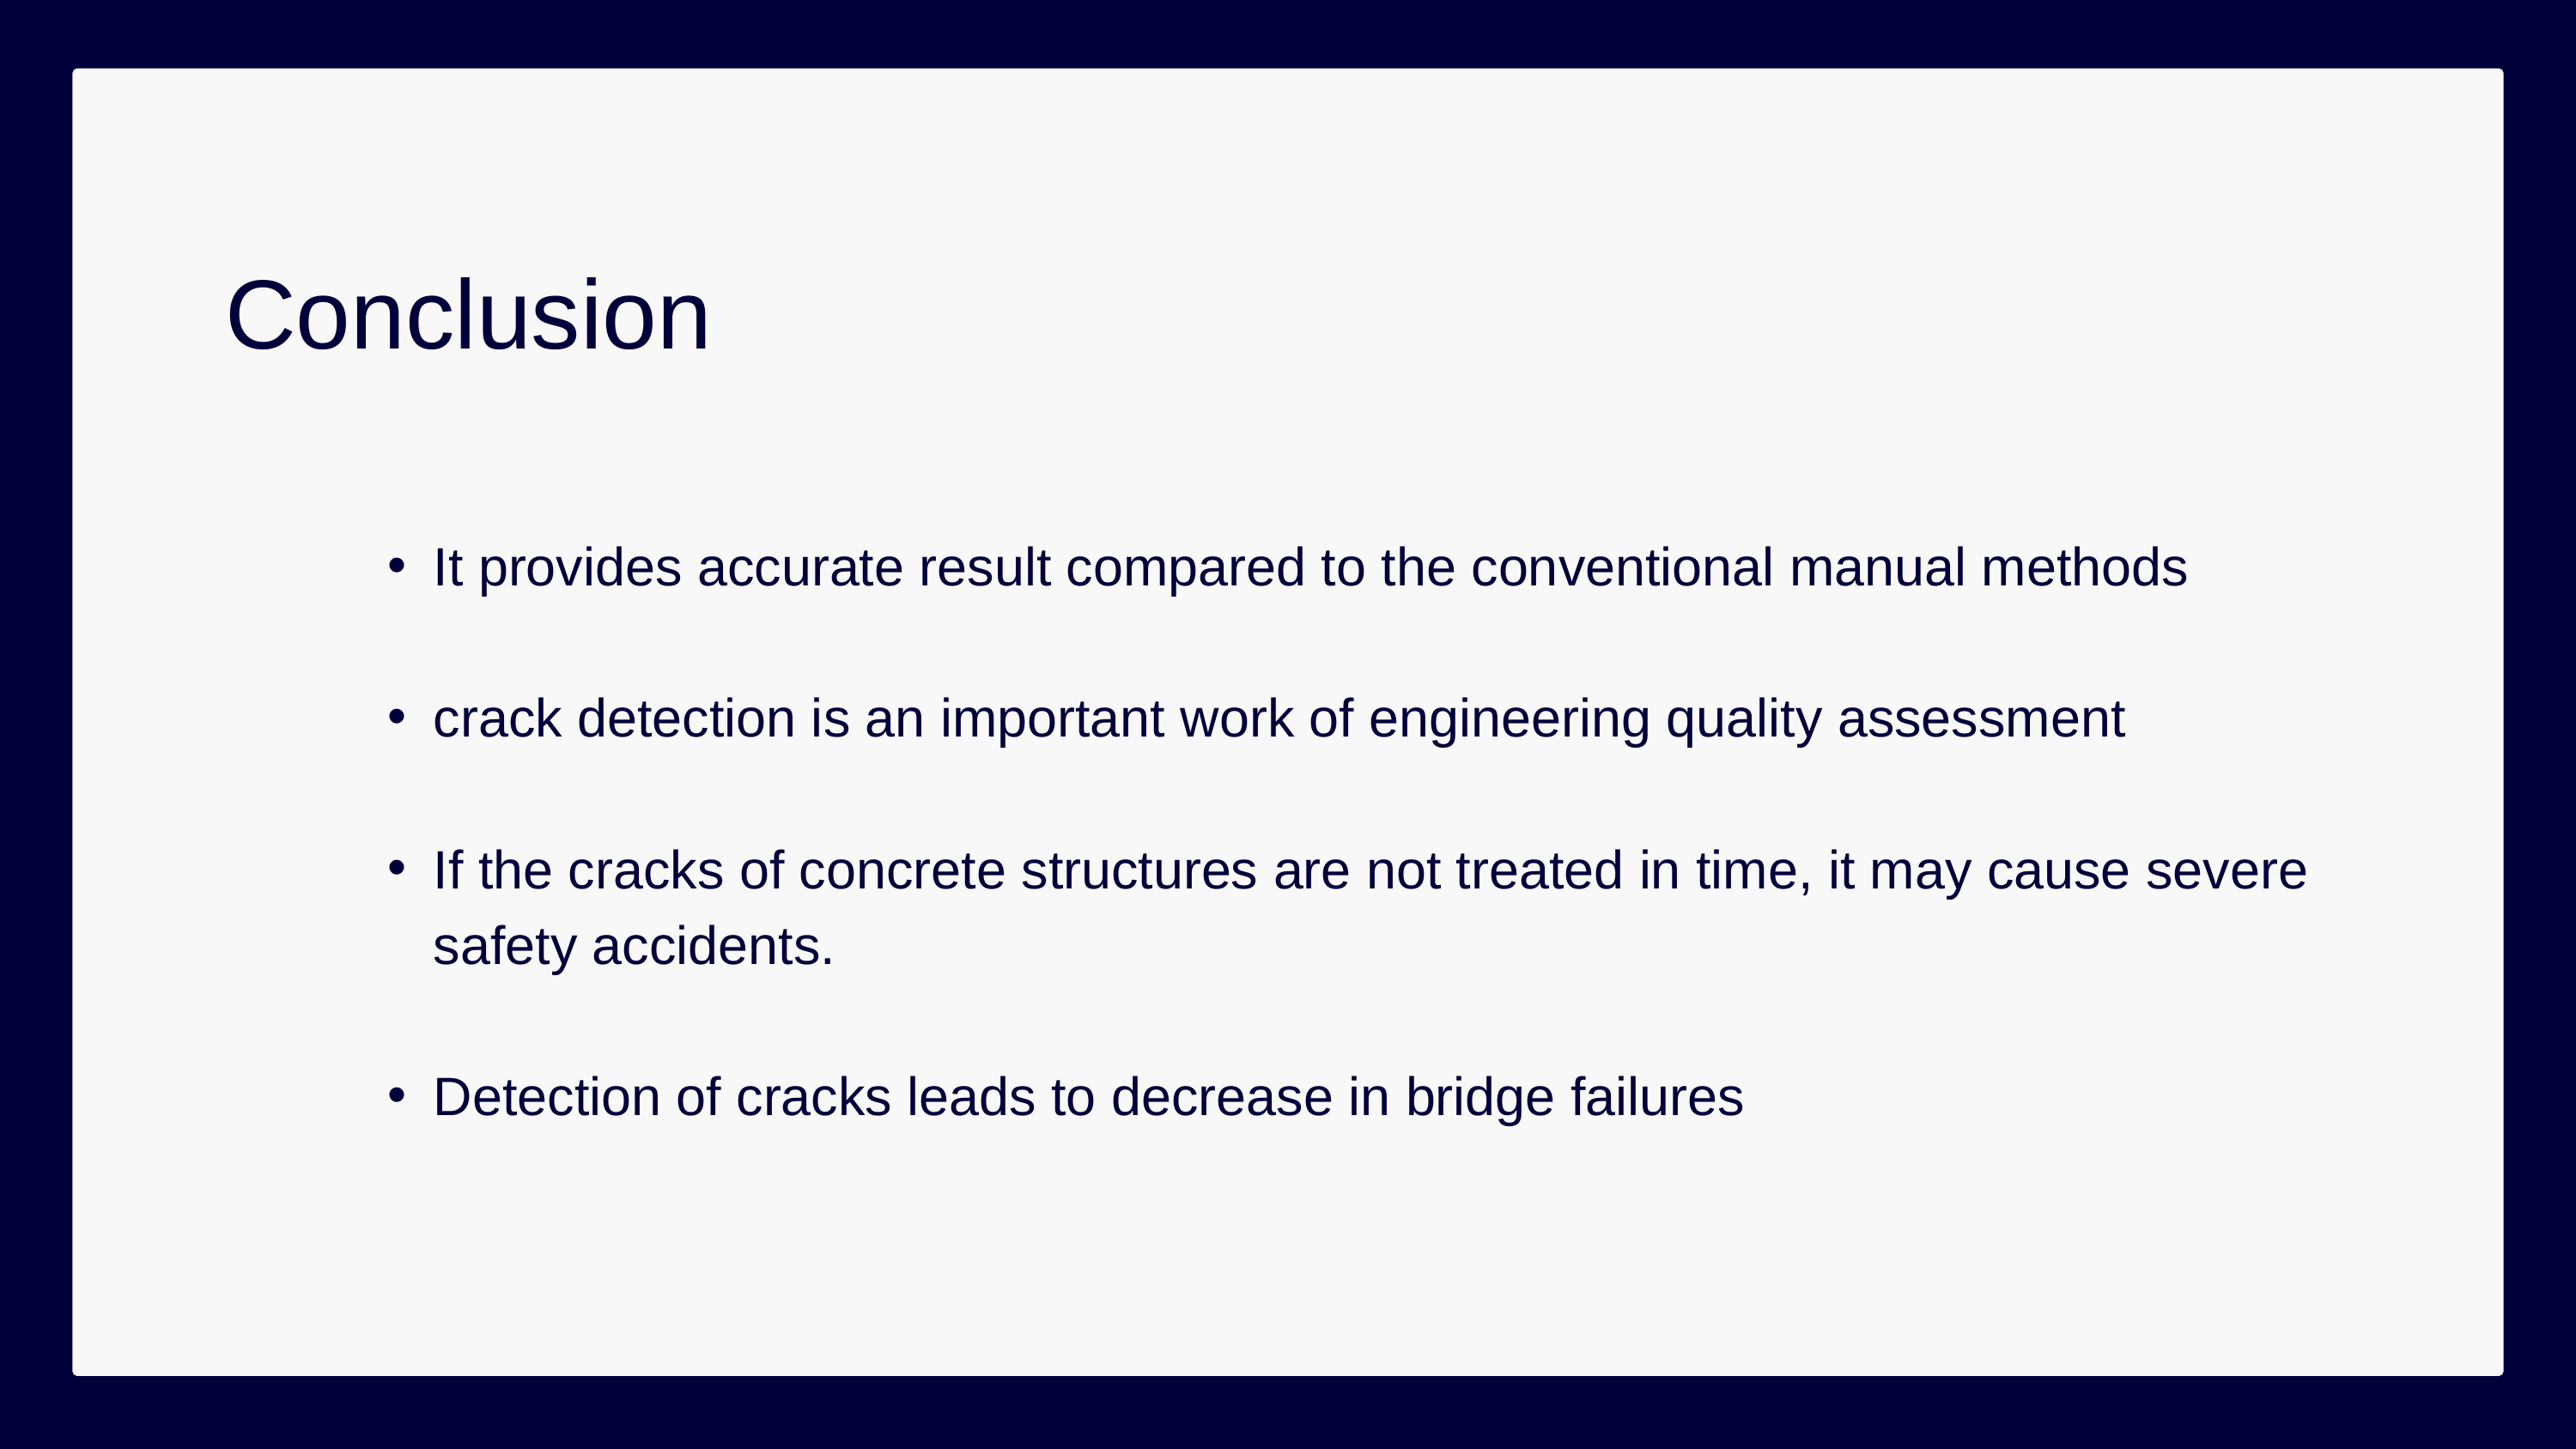

Conclusion

It provides accurate result compared to the conventional manual methods

crack detection is an important work of engineering quality assessment

If the cracks of concrete structures are not treated in time, it may cause severe safety accidents.

Detection of cracks leads to decrease in bridge failures